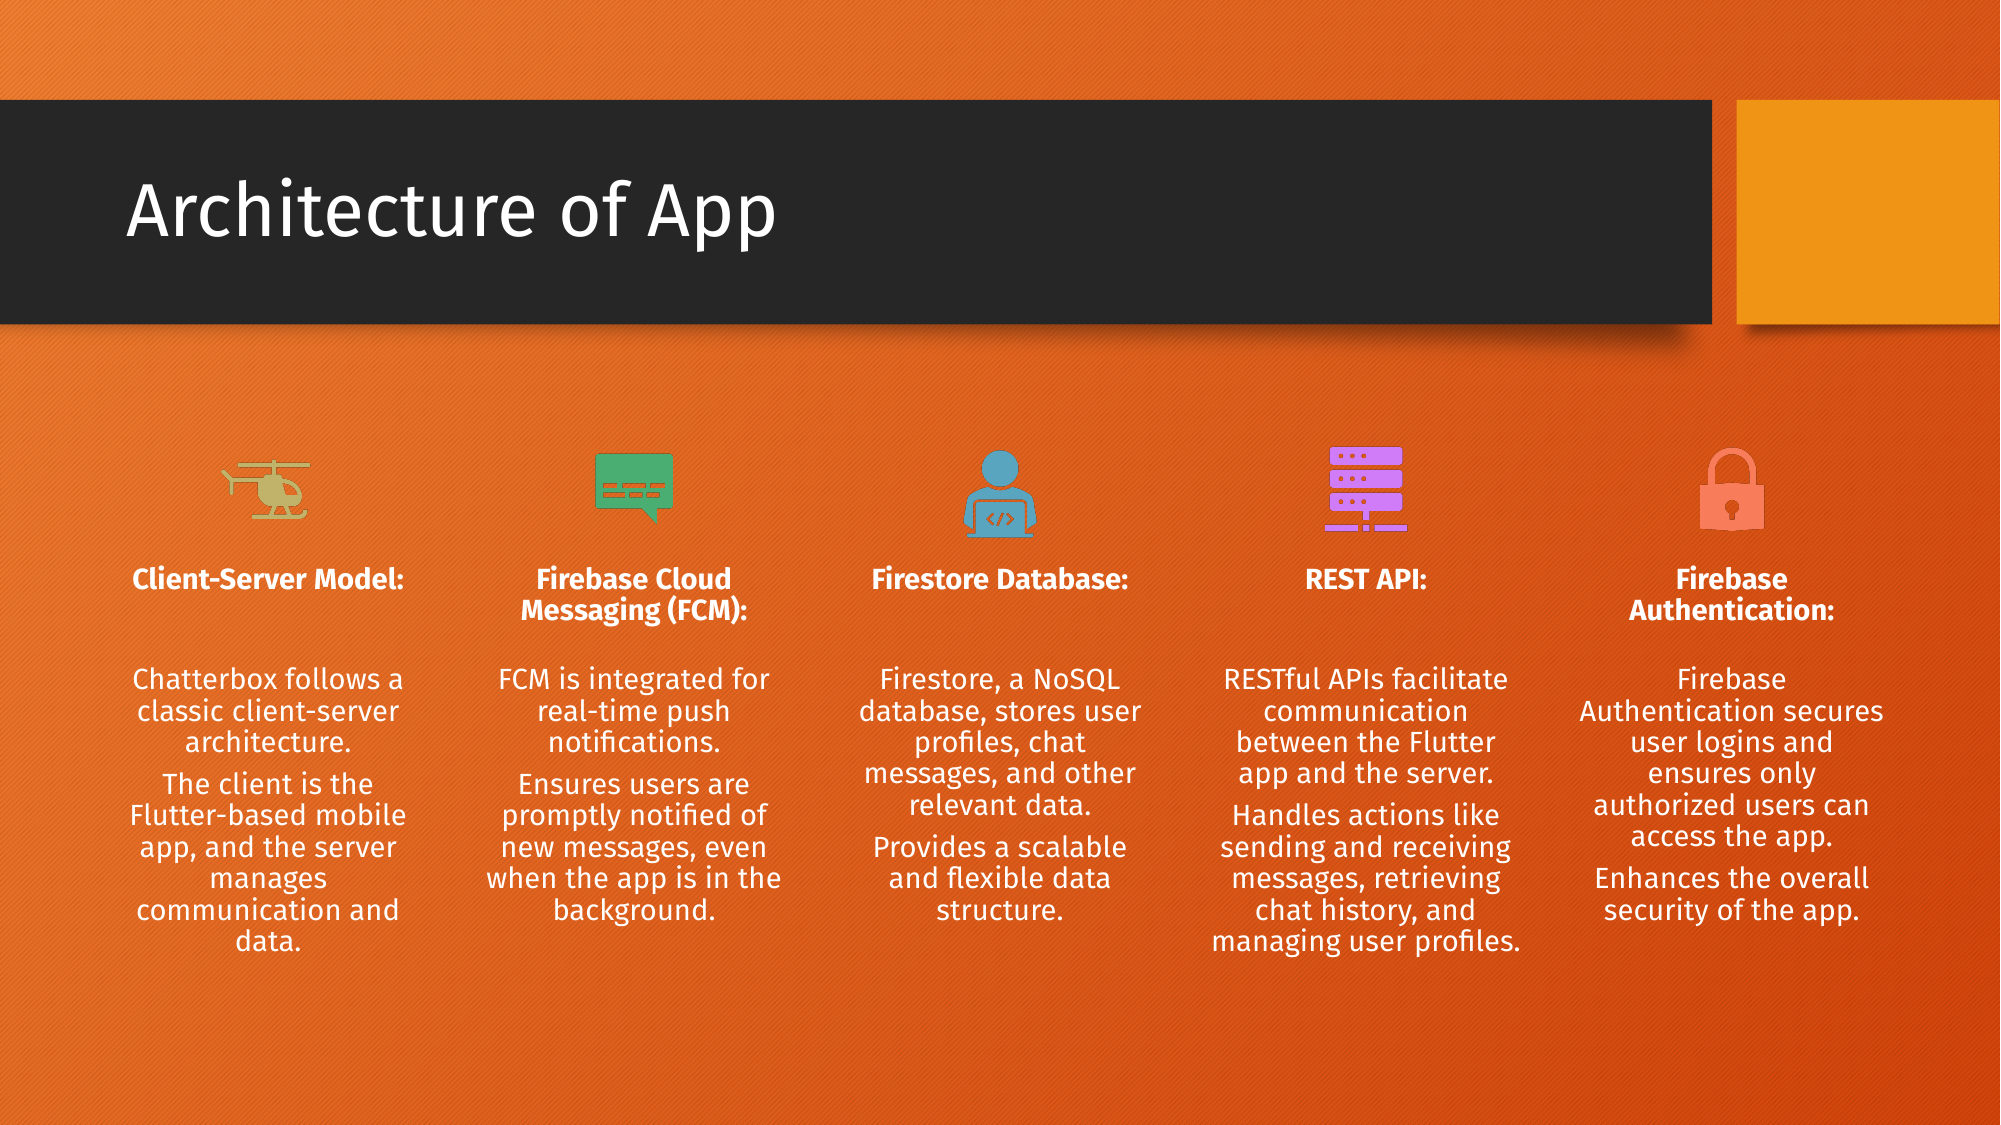

# Architecture of App
Client-Server Model:
Chatterbox follows a classic client-server architecture.
The client is the Flutter-based mobile app, and the server manages communication and data.
Firebase Cloud Messaging (FCM):
FCM is integrated for real-time push notifications.
Ensures users are promptly notified of new messages, even when the app is in the background.
Firestore Database:
Firestore, a NoSQL database, stores user profiles, chat messages, and other relevant data.
Provides a scalable and flexible data structure.
REST API:
RESTful APIs facilitate communication between the Flutter app and the server.
Handles actions like sending and receiving messages, retrieving chat history, and managing user profiles.
Firebase Authentication:
Firebase Authentication secures user logins and ensures only authorized users can access the app.
Enhances the overall security of the app.